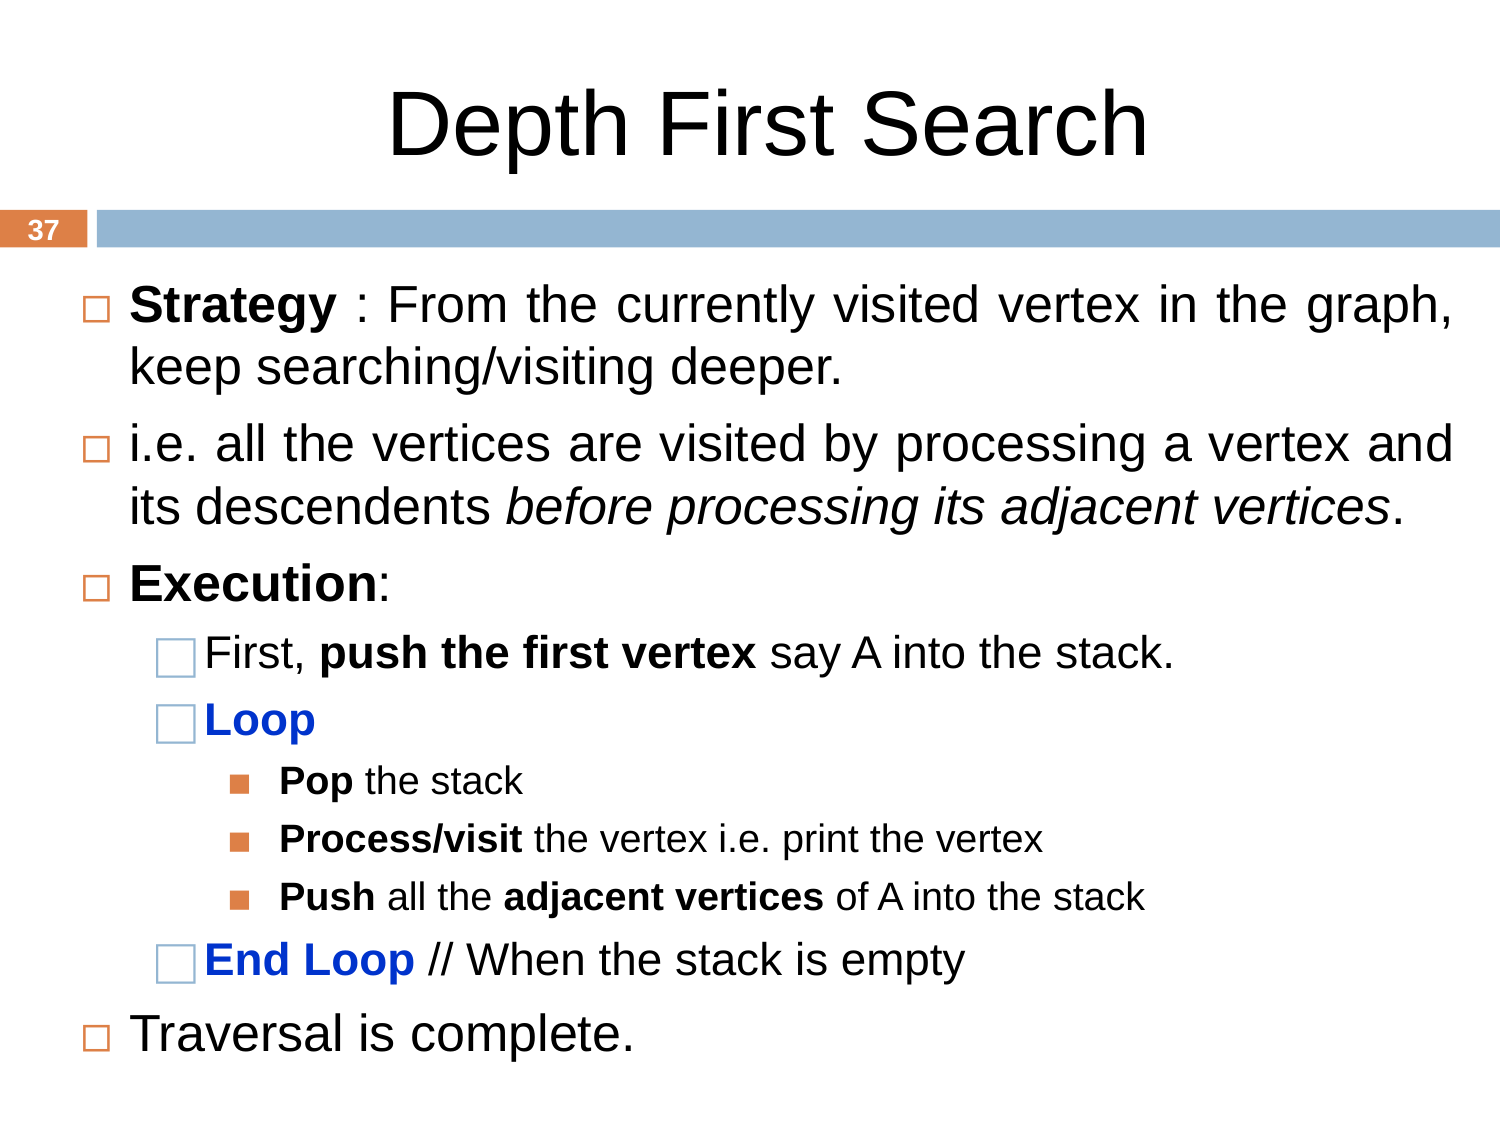

# Depth First Search
37
Strategy : From the currently visited vertex in the graph, keep searching/visiting deeper.
i.e. all the vertices are visited by processing a vertex and its descendents before processing its adjacent vertices.
Execution:
First, push the first vertex say A into the stack.
Loop
Pop the stack
Process/visit the vertex i.e. print the vertex
Push all the adjacent vertices of A into the stack
End Loop // When the stack is empty
Traversal is complete.